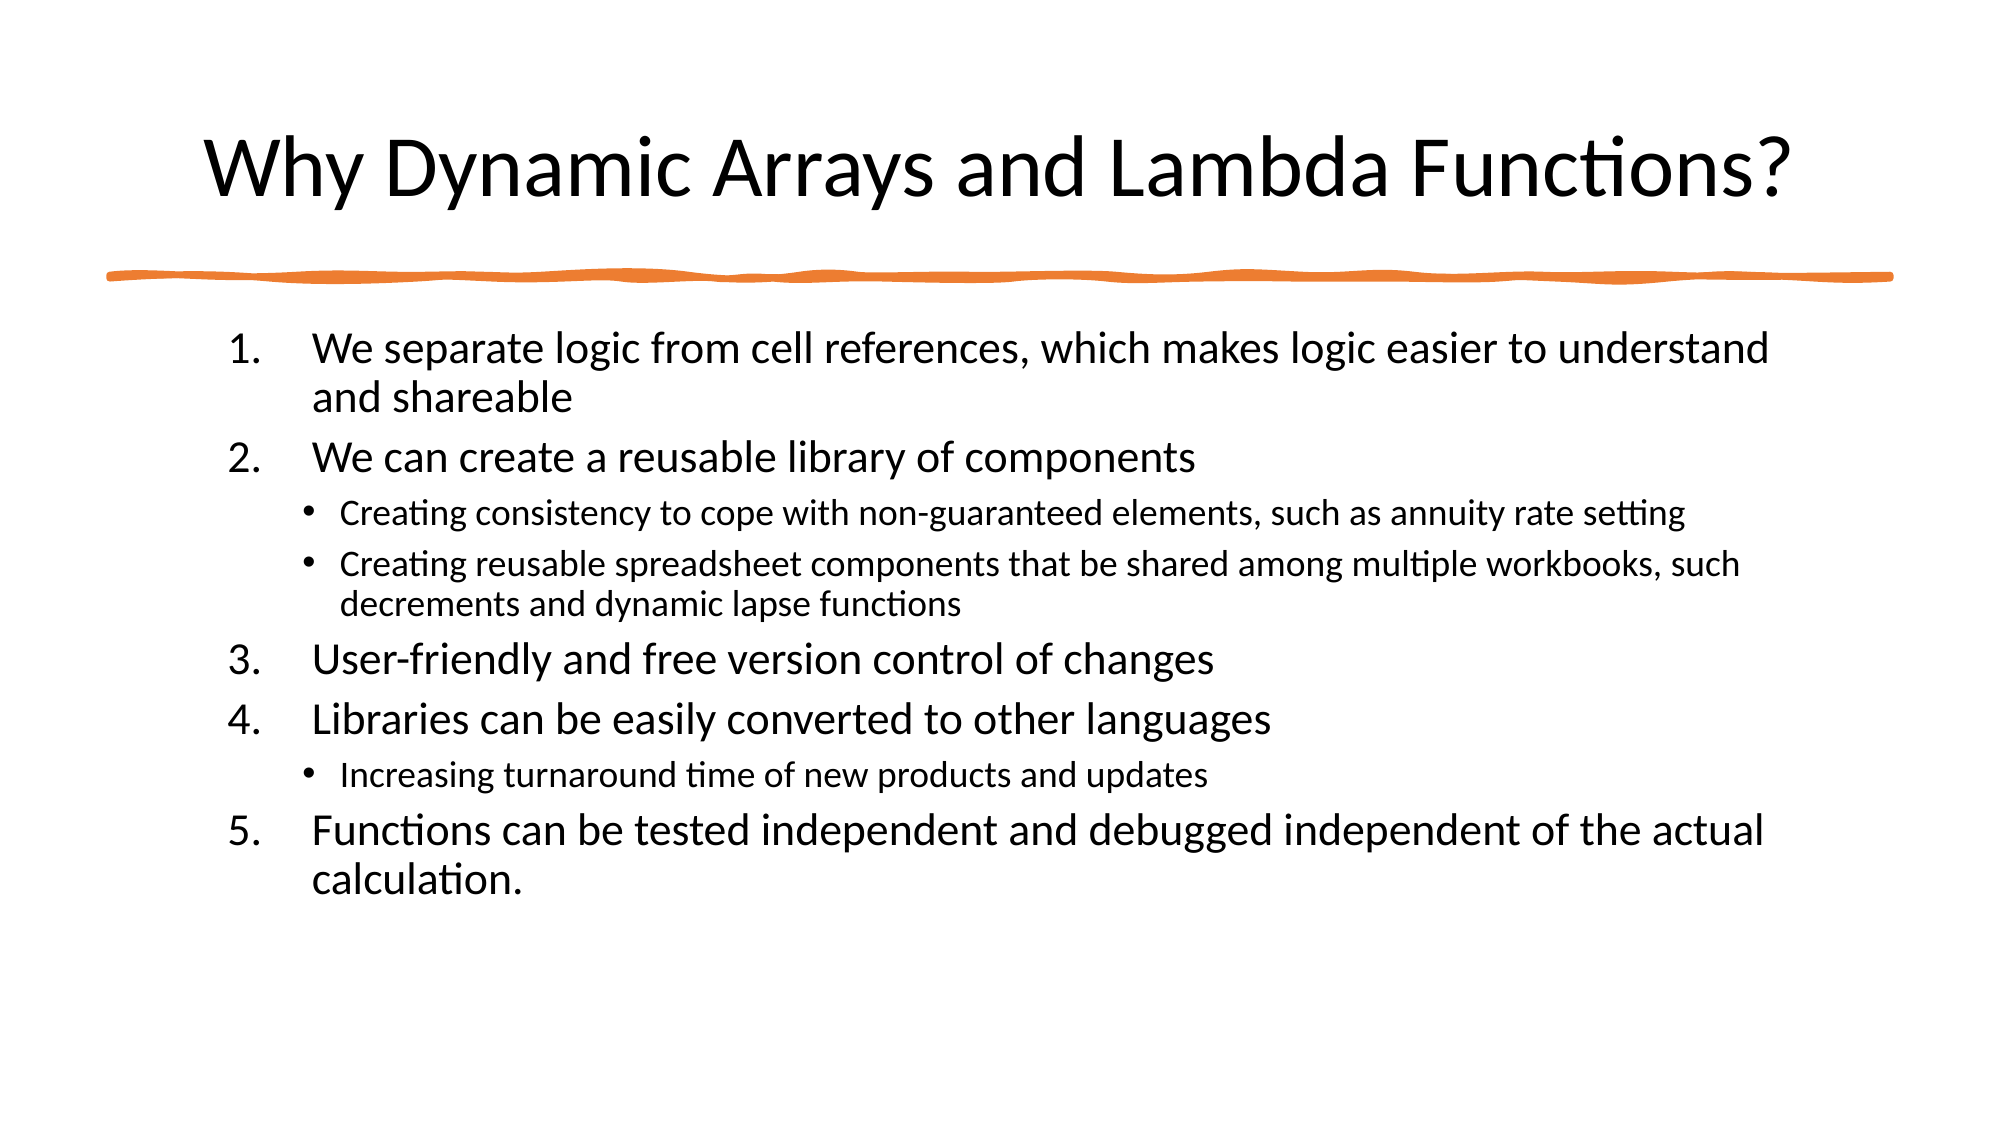

# Why Dynamic Arrays and Lambda Functions?

We separate logic from cell references, which makes logic easier to understand and shareable
We can create a reusable library of components
Creating consistency to cope with non-guaranteed elements, such as annuity rate setting
Creating reusable spreadsheet components that be shared among multiple workbooks, such decrements and dynamic lapse functions
User-friendly and free version control of changes
Libraries can be easily converted to other languages
Increasing turnaround time of new products and updates
Functions can be tested independent and debugged independent of the actual calculation.